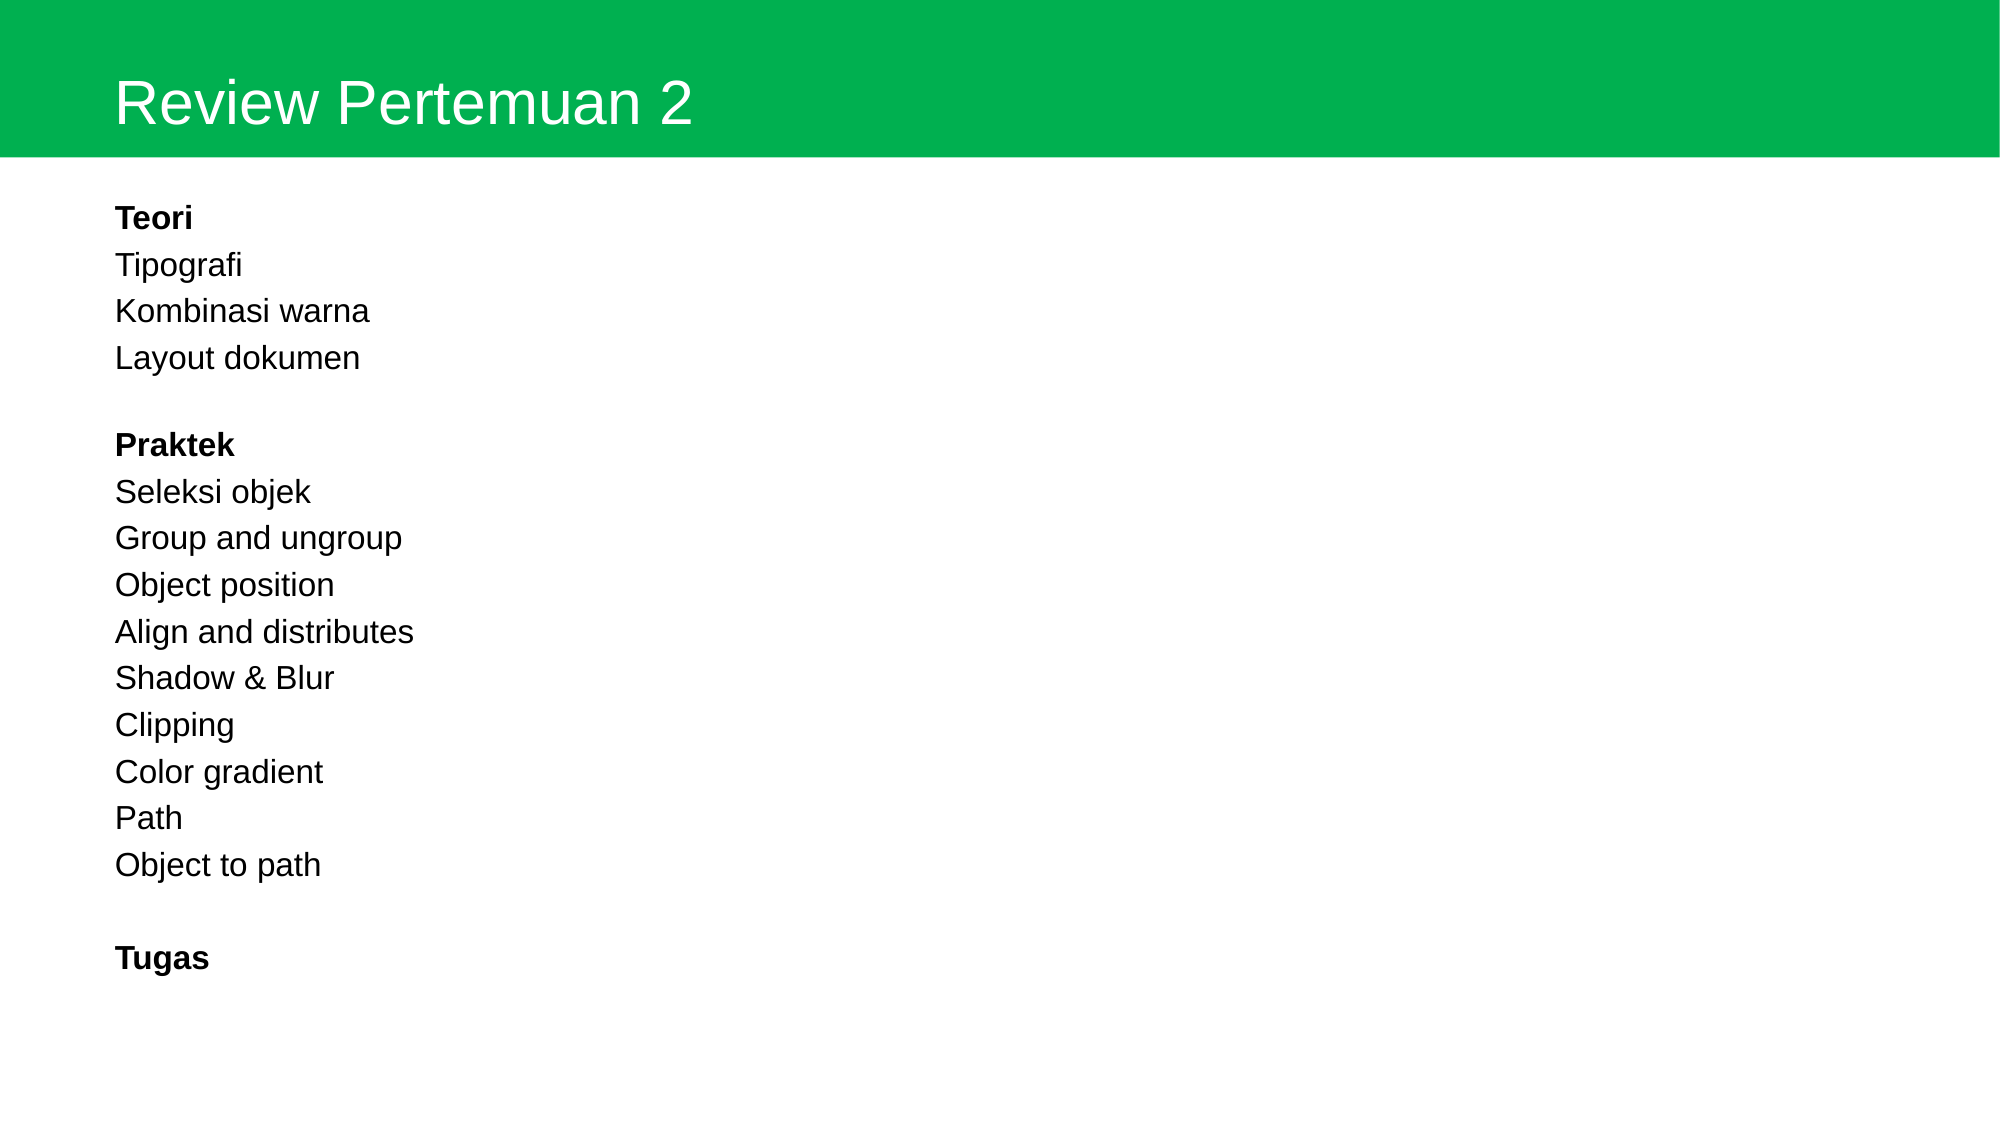

# Review Pertemuan 2
Teori
Tipografi
Kombinasi warna
Layout dokumen

Praktek
Seleksi objek
Group and ungroup
Object position
Align and distributes
Shadow & Blur
Clipping
Color gradient
Path
Object to path

Tugas